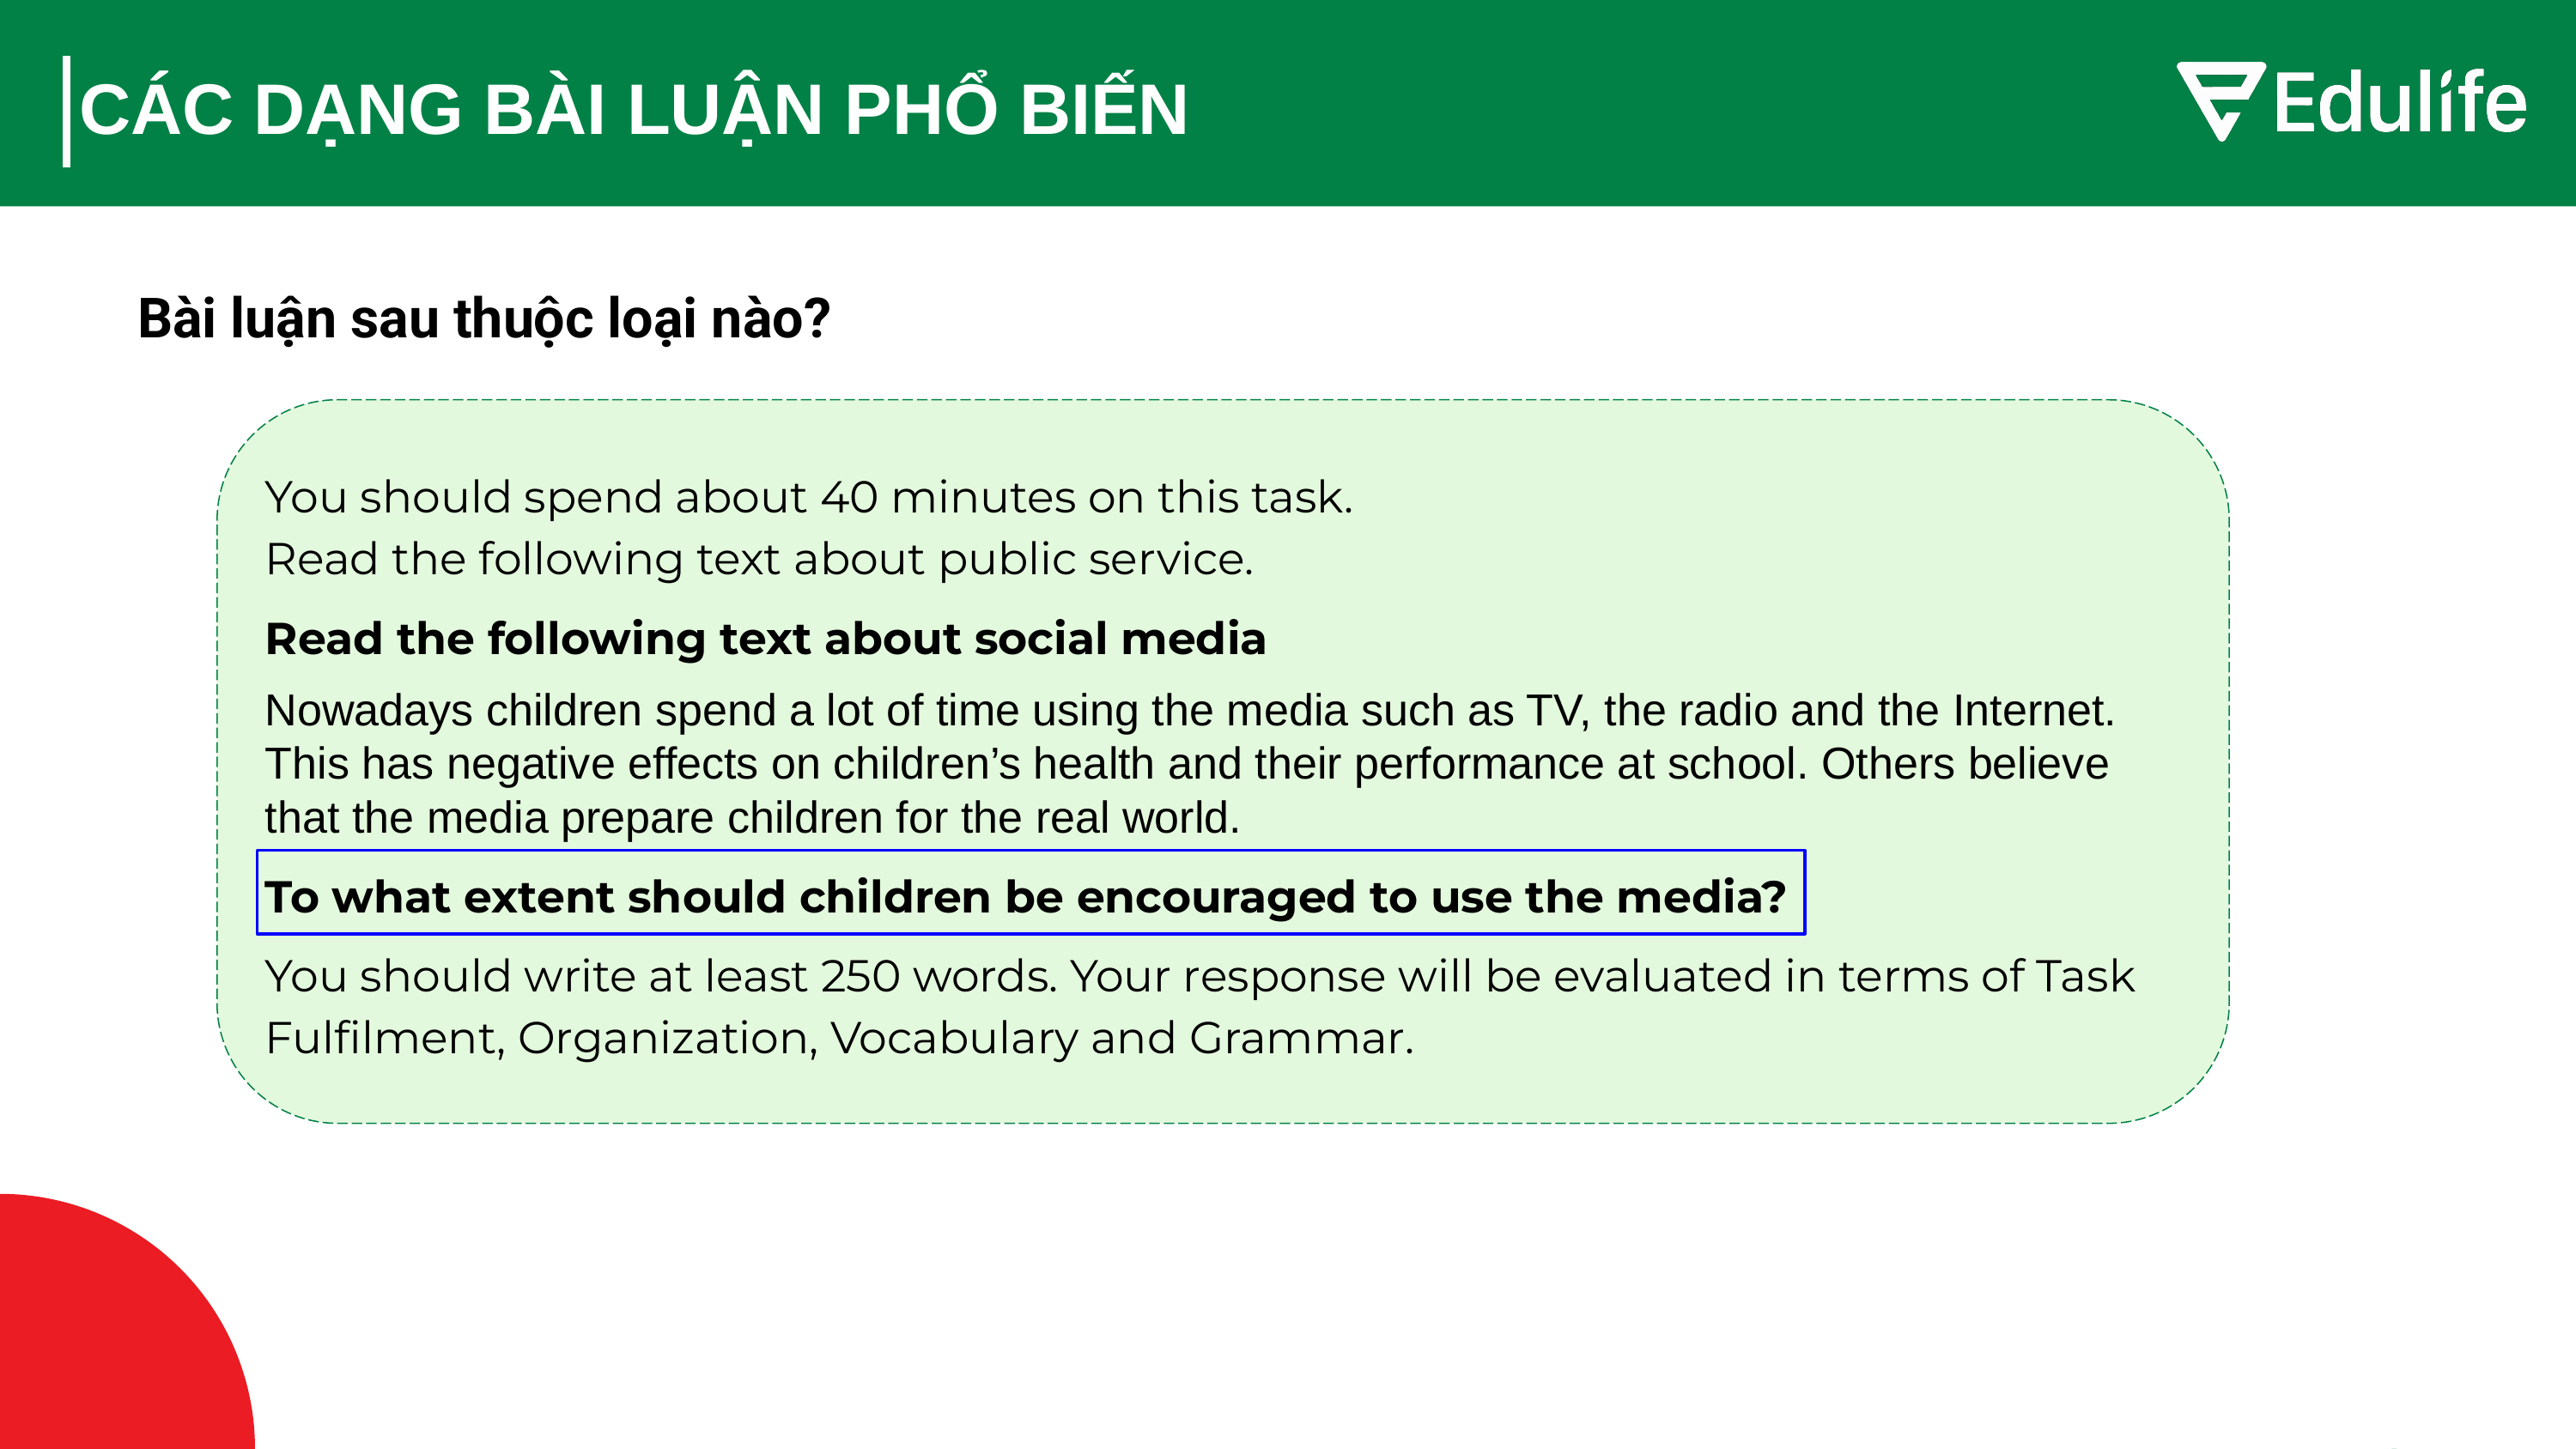

# CÁC DẠNG BÀI LUẬN PHỔ BIẾN
Bài luận sau thuộc loại nào?

You should spend about 40 minutes on this task.
Read the following text about public service.
Read the following text about social media
Nowadays children spend a lot of time using the media such as TV, the radio and the Internet. This has negative effects on children’s health and their performance at school. Others believe that the media prepare children for the real world.
To what extent should children be encouraged to use the media?
You should write at least 250 words. Your response will be evaluated in terms of Task Fulfilment, Organization, Vocabulary and Grammar.